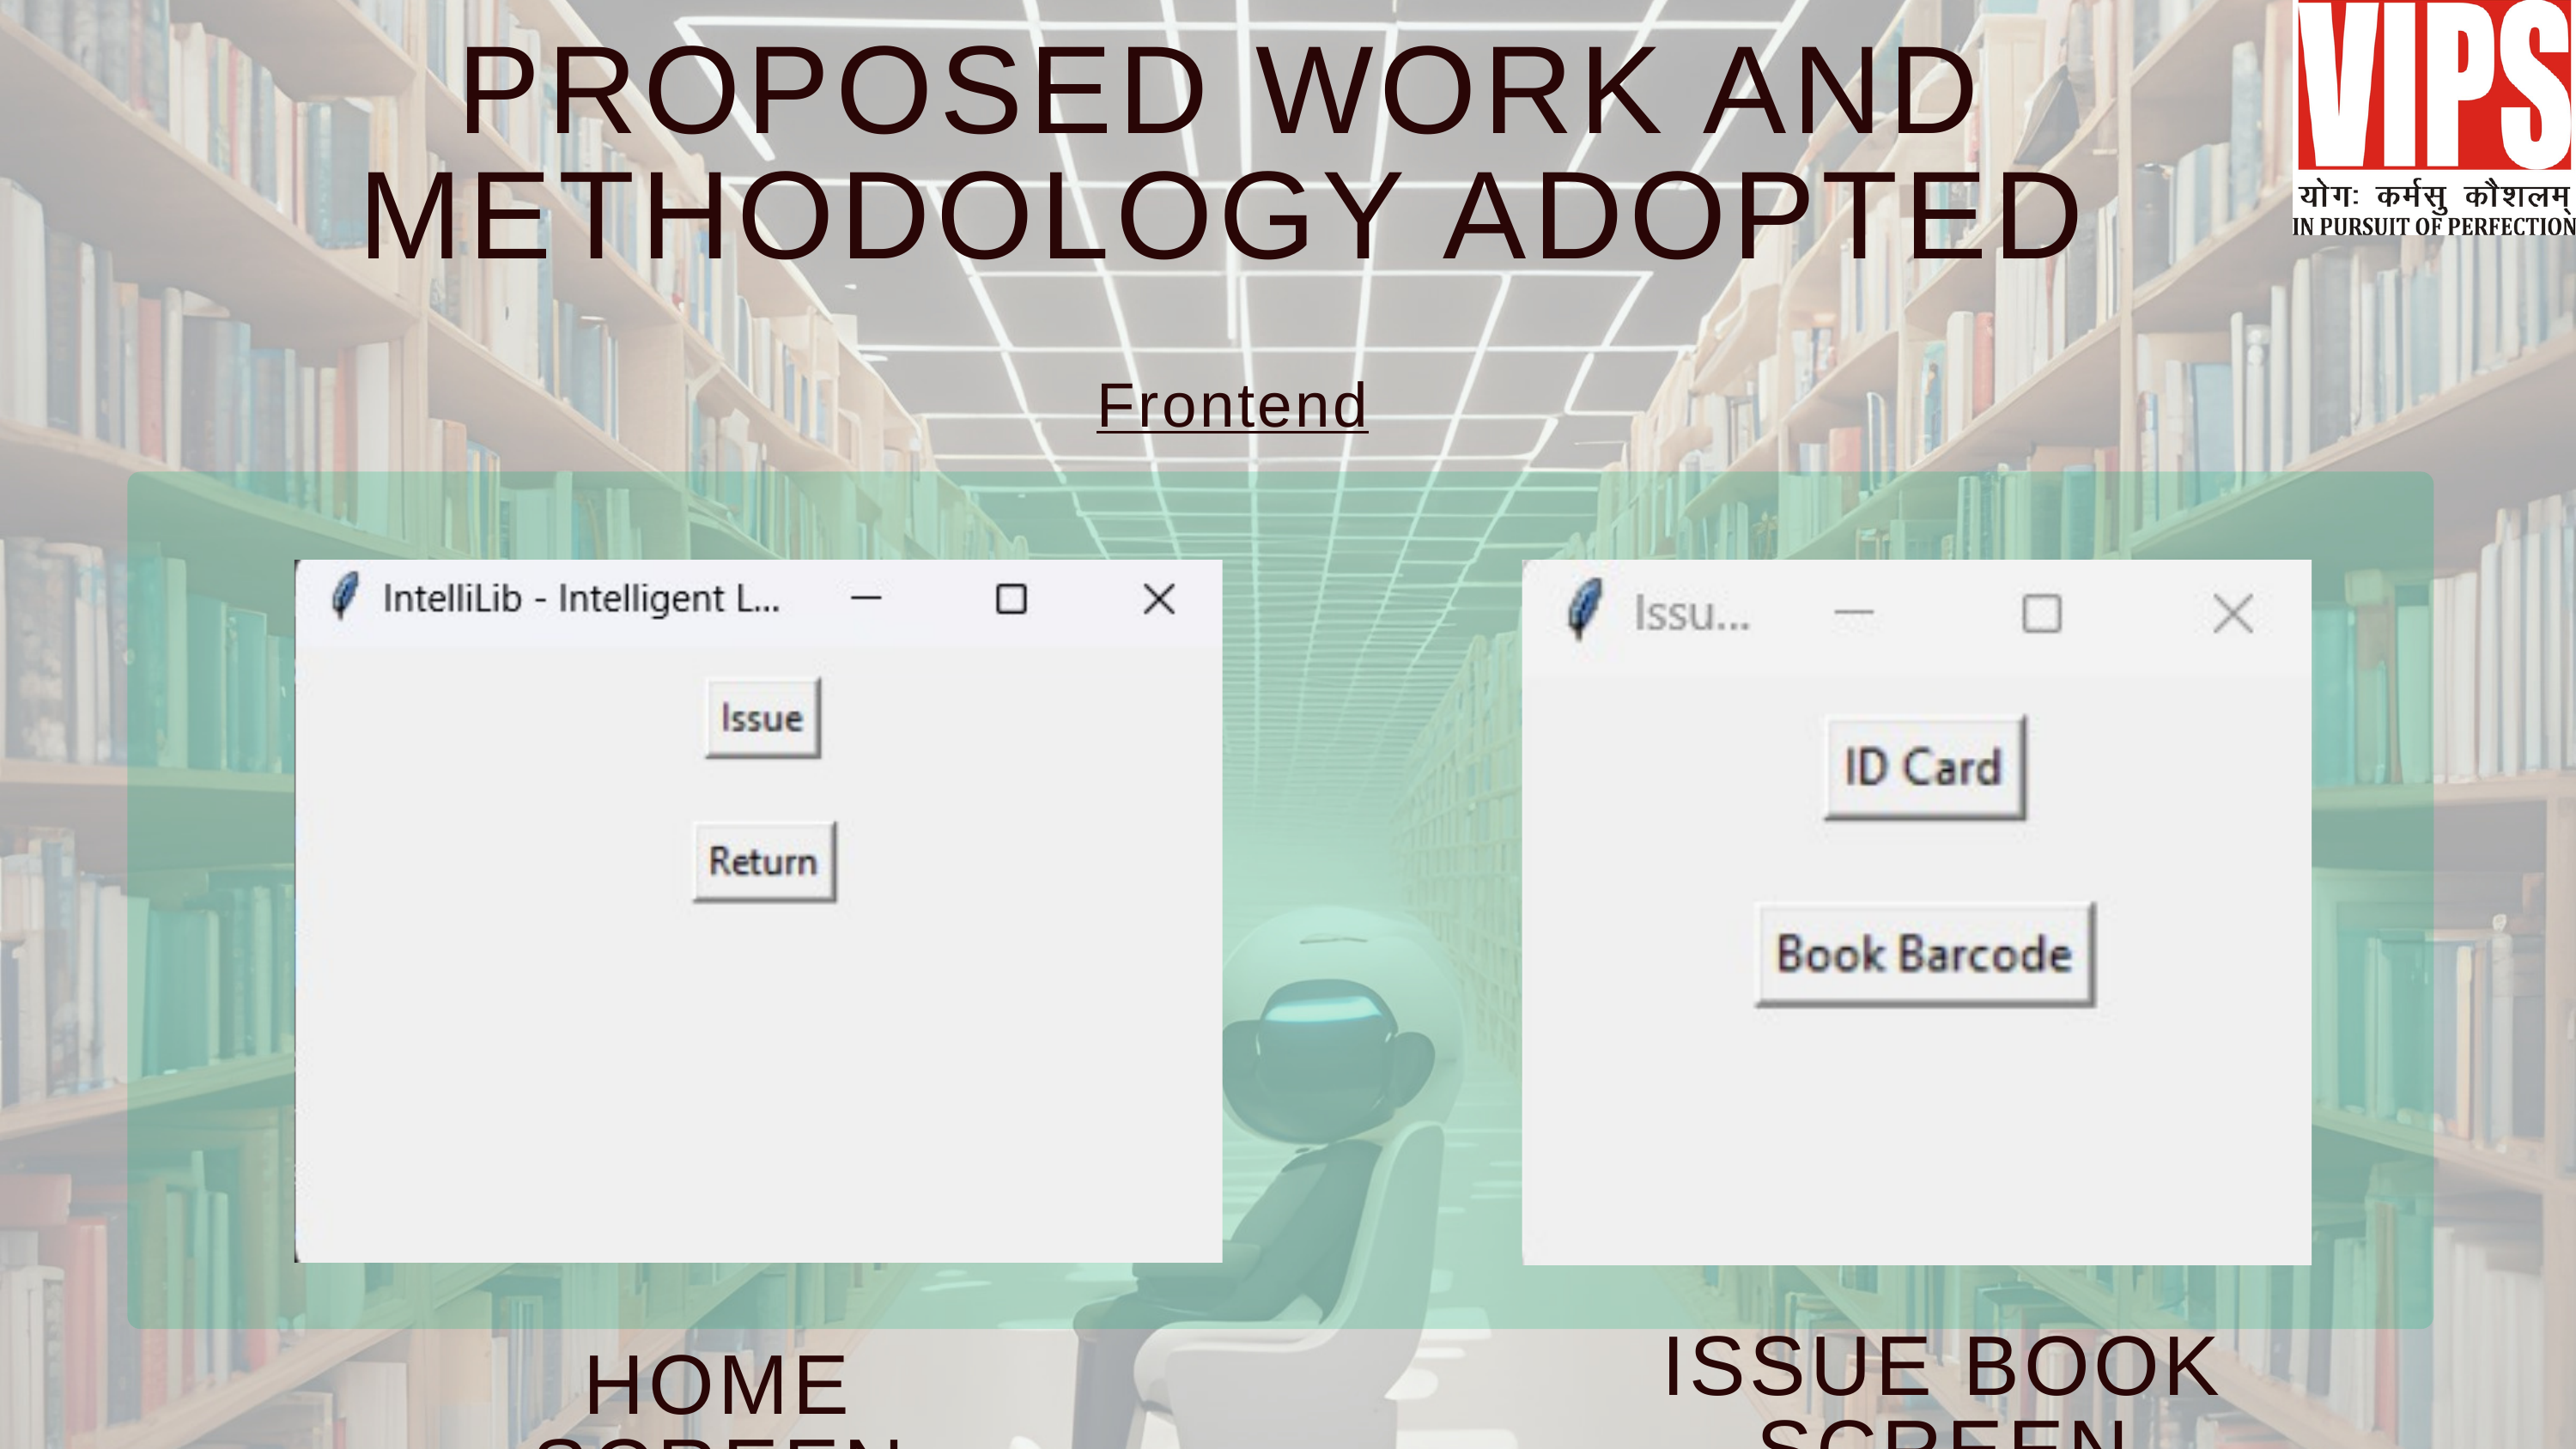

PROPOSED WORK AND METHODOLOGY ADOPTED
 Frontend

ISSUE BOOK SCREEN
HOME SCREEN